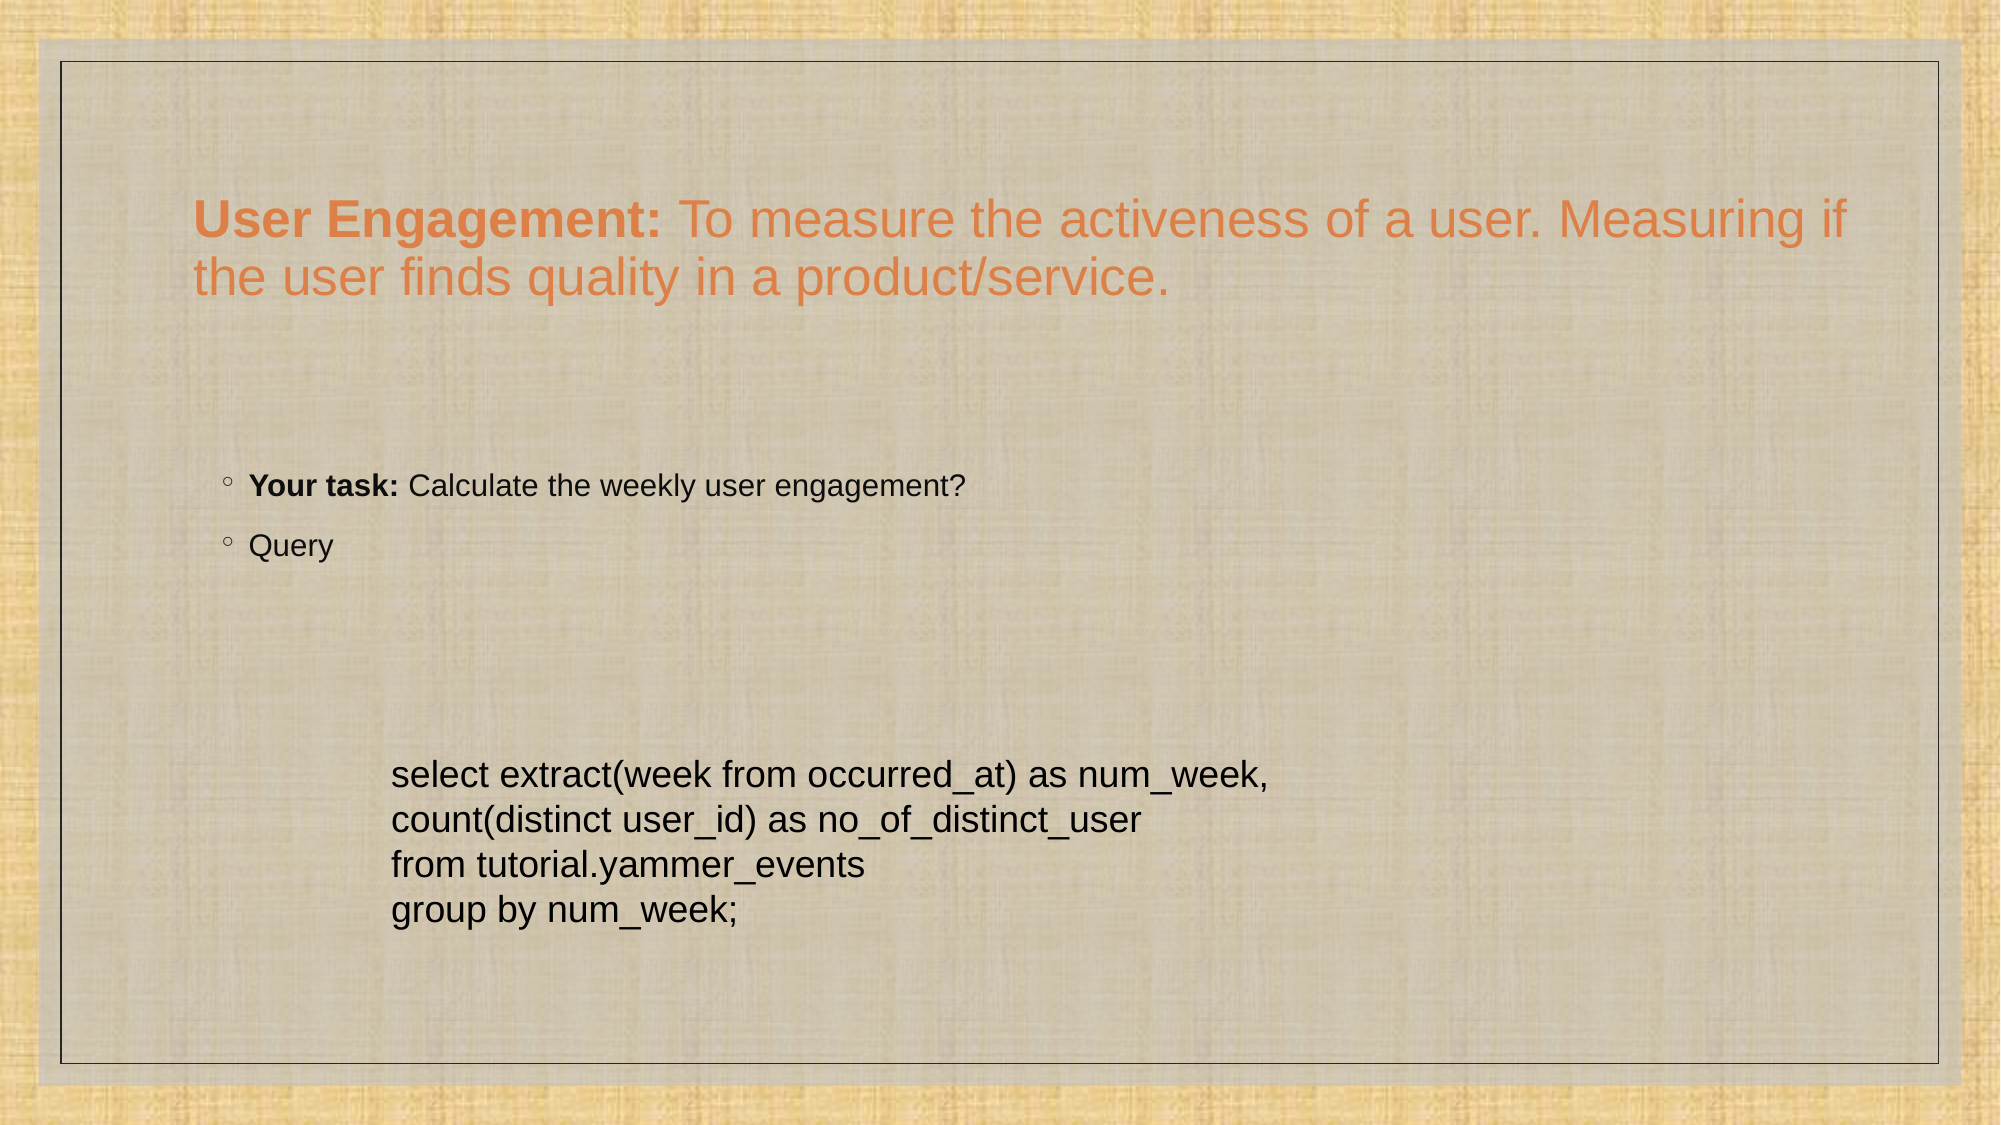

# User Engagement: To measure the activeness of a user. Measuring if the user finds quality in a product/service.
Your task: Calculate the weekly user engagement?
Query

select extract(week from occurred_at) as num_week,
count(distinct user_id) as no_of_distinct_user
from tutorial.yammer_events
group by num_week;